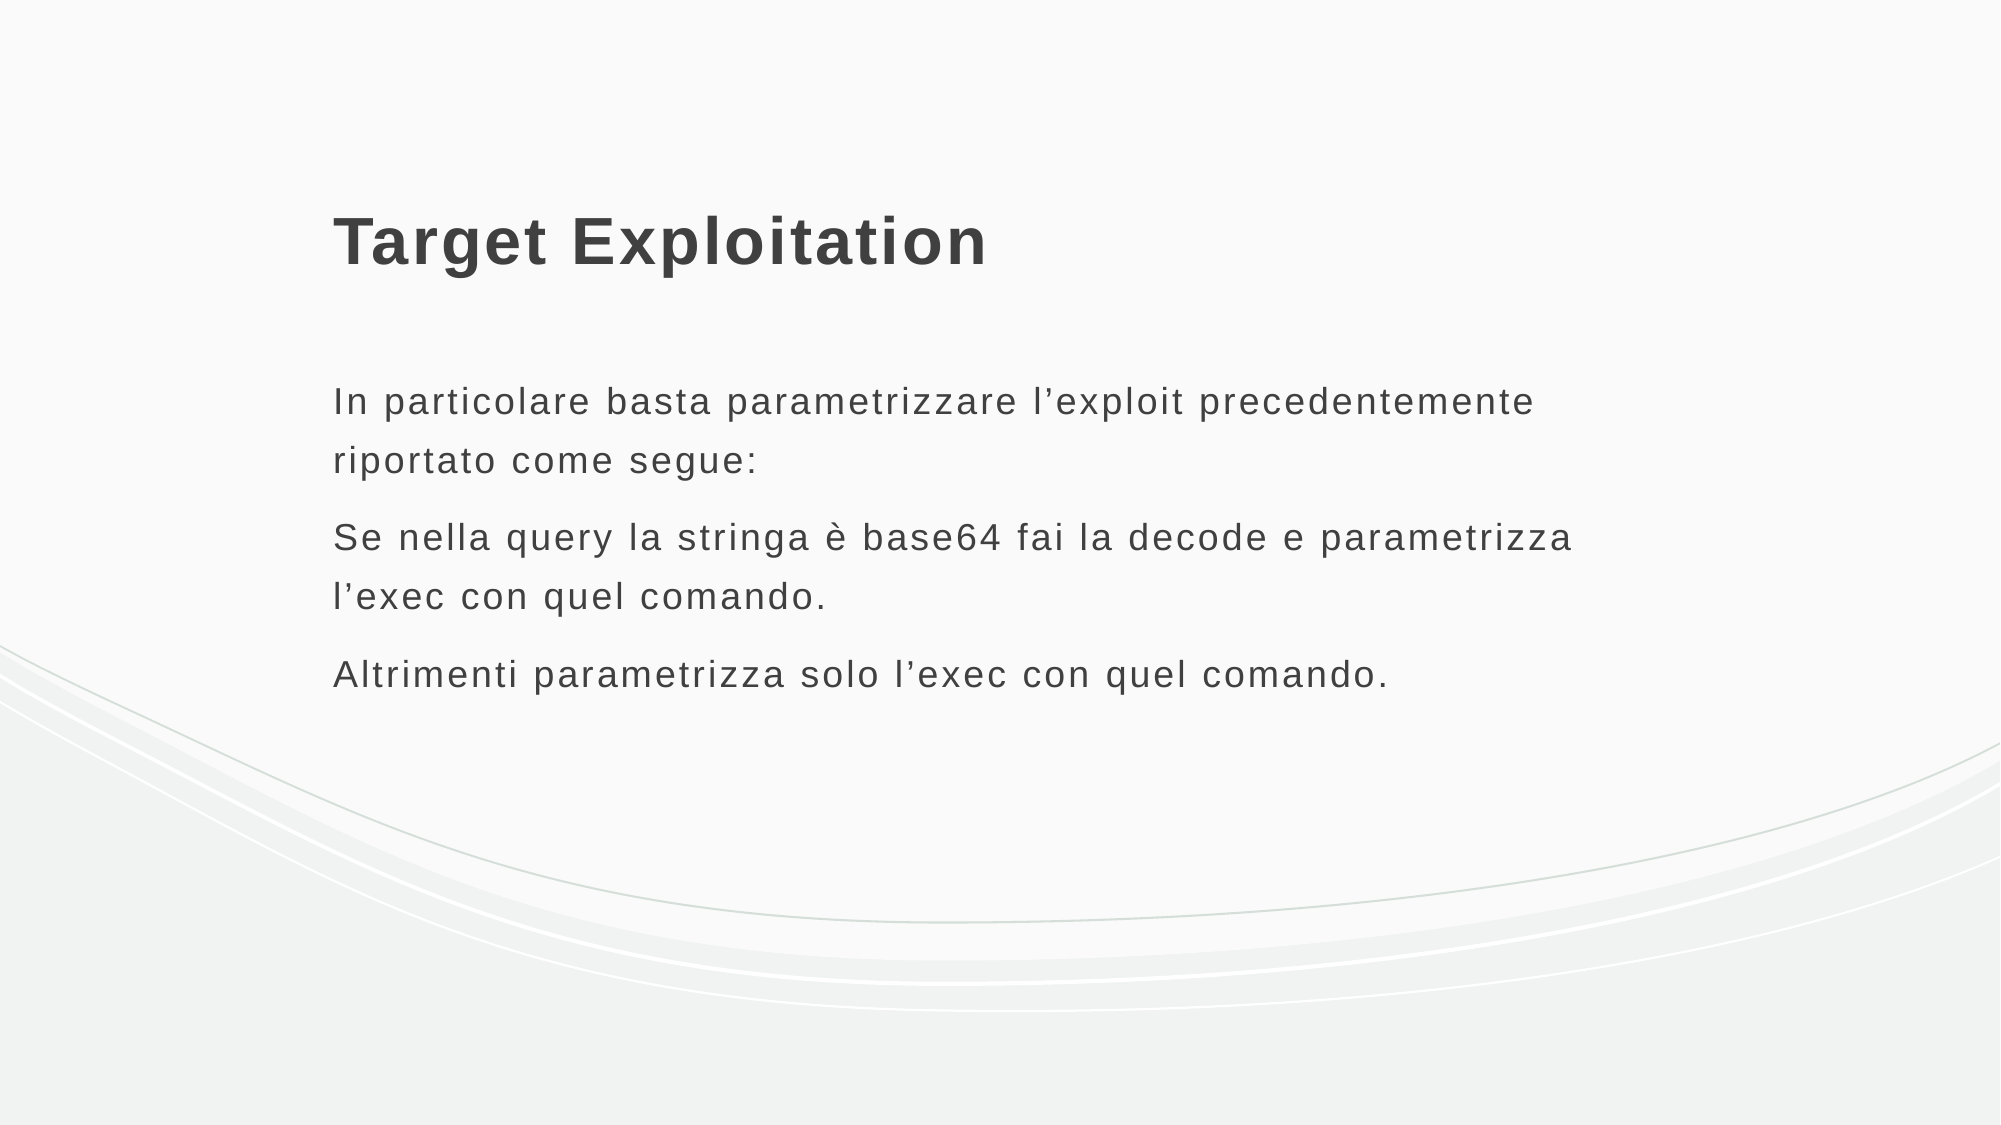

# Target Exploitation
In particolare basta parametrizzare l’exploit precedentemente riportato come segue:
Se nella query la stringa è base64 fai la decode e parametrizza l’exec con quel comando.
Altrimenti parametrizza solo l’exec con quel comando.